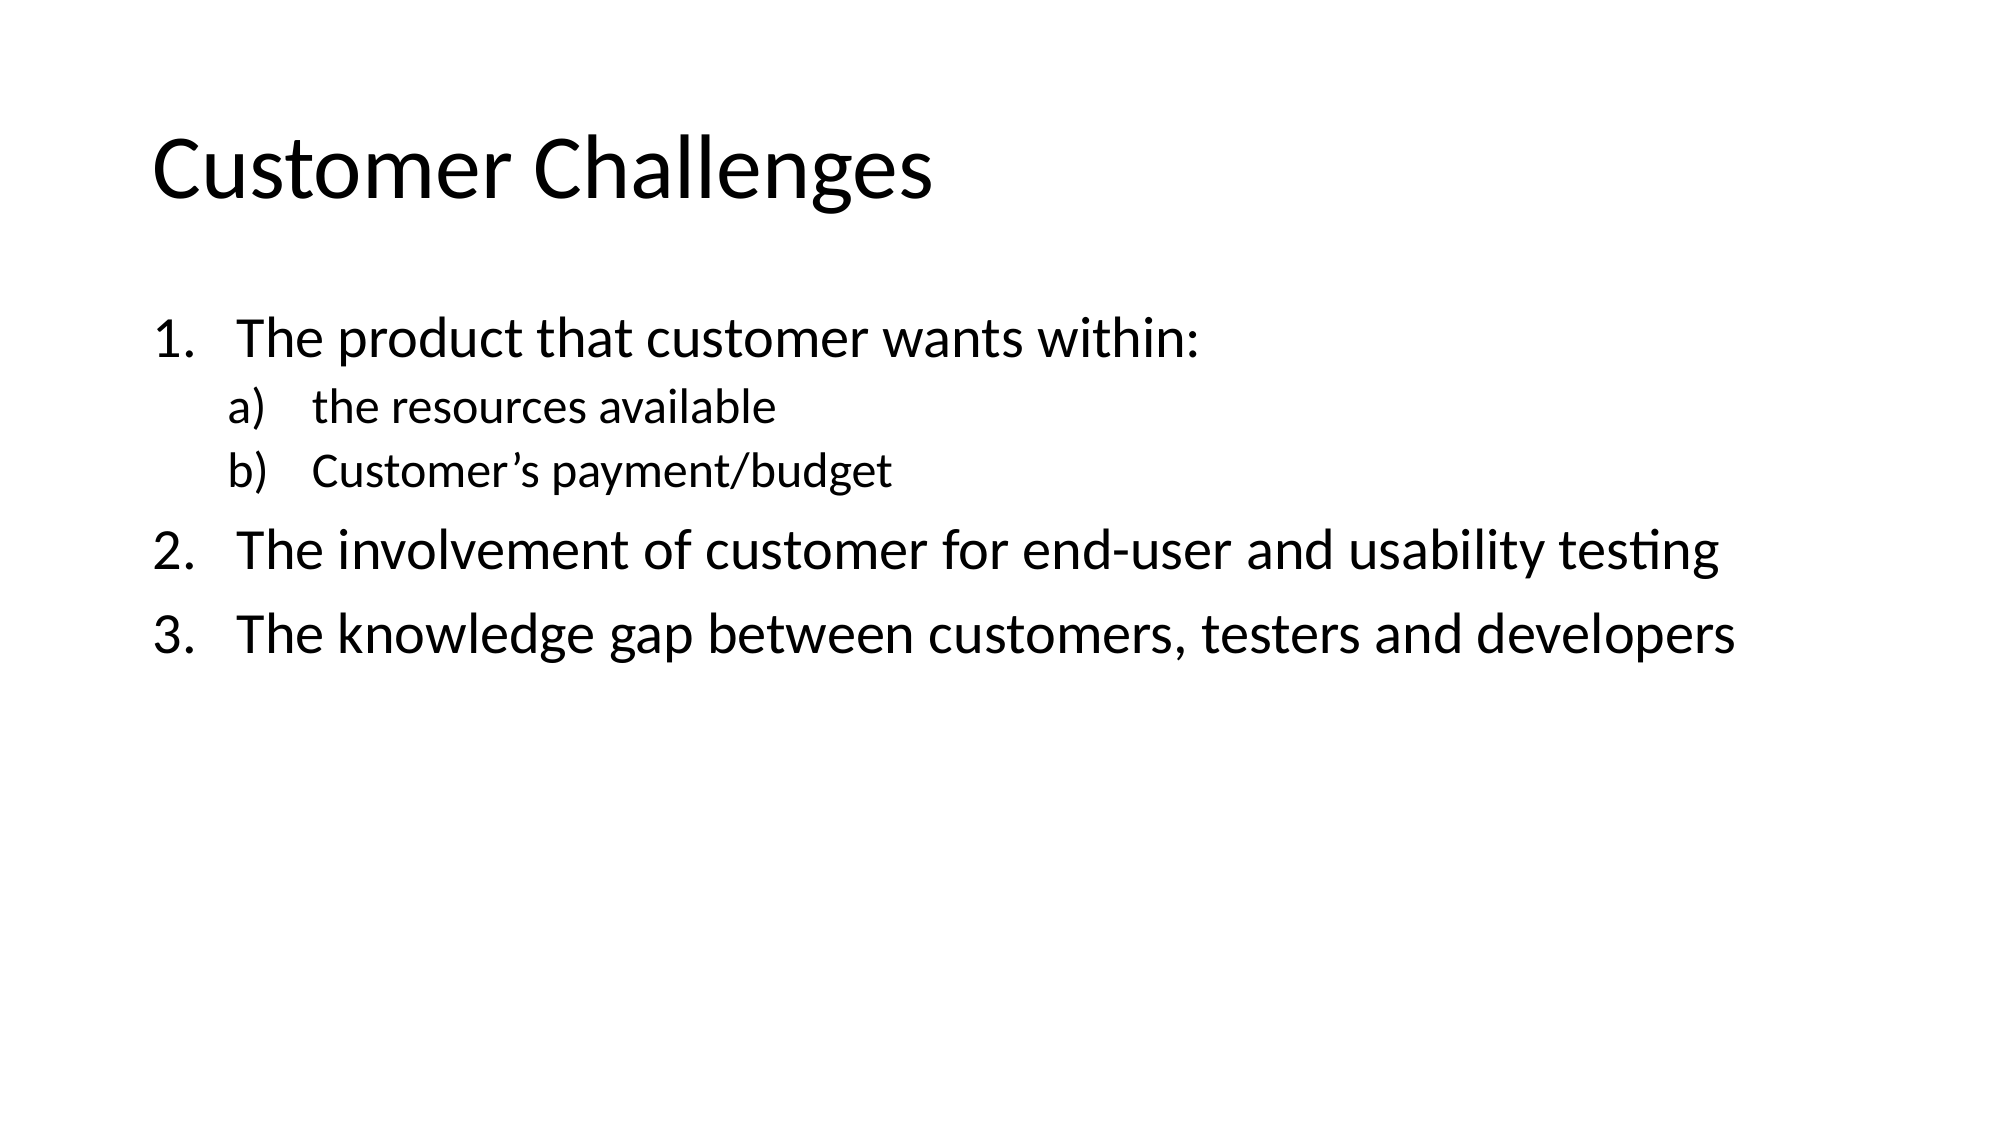

# Customer Challenges
The product that customer wants within:
the resources available
Customer’s payment/budget
The involvement of customer for end-user and usability testing
The knowledge gap between customers, testers and developers